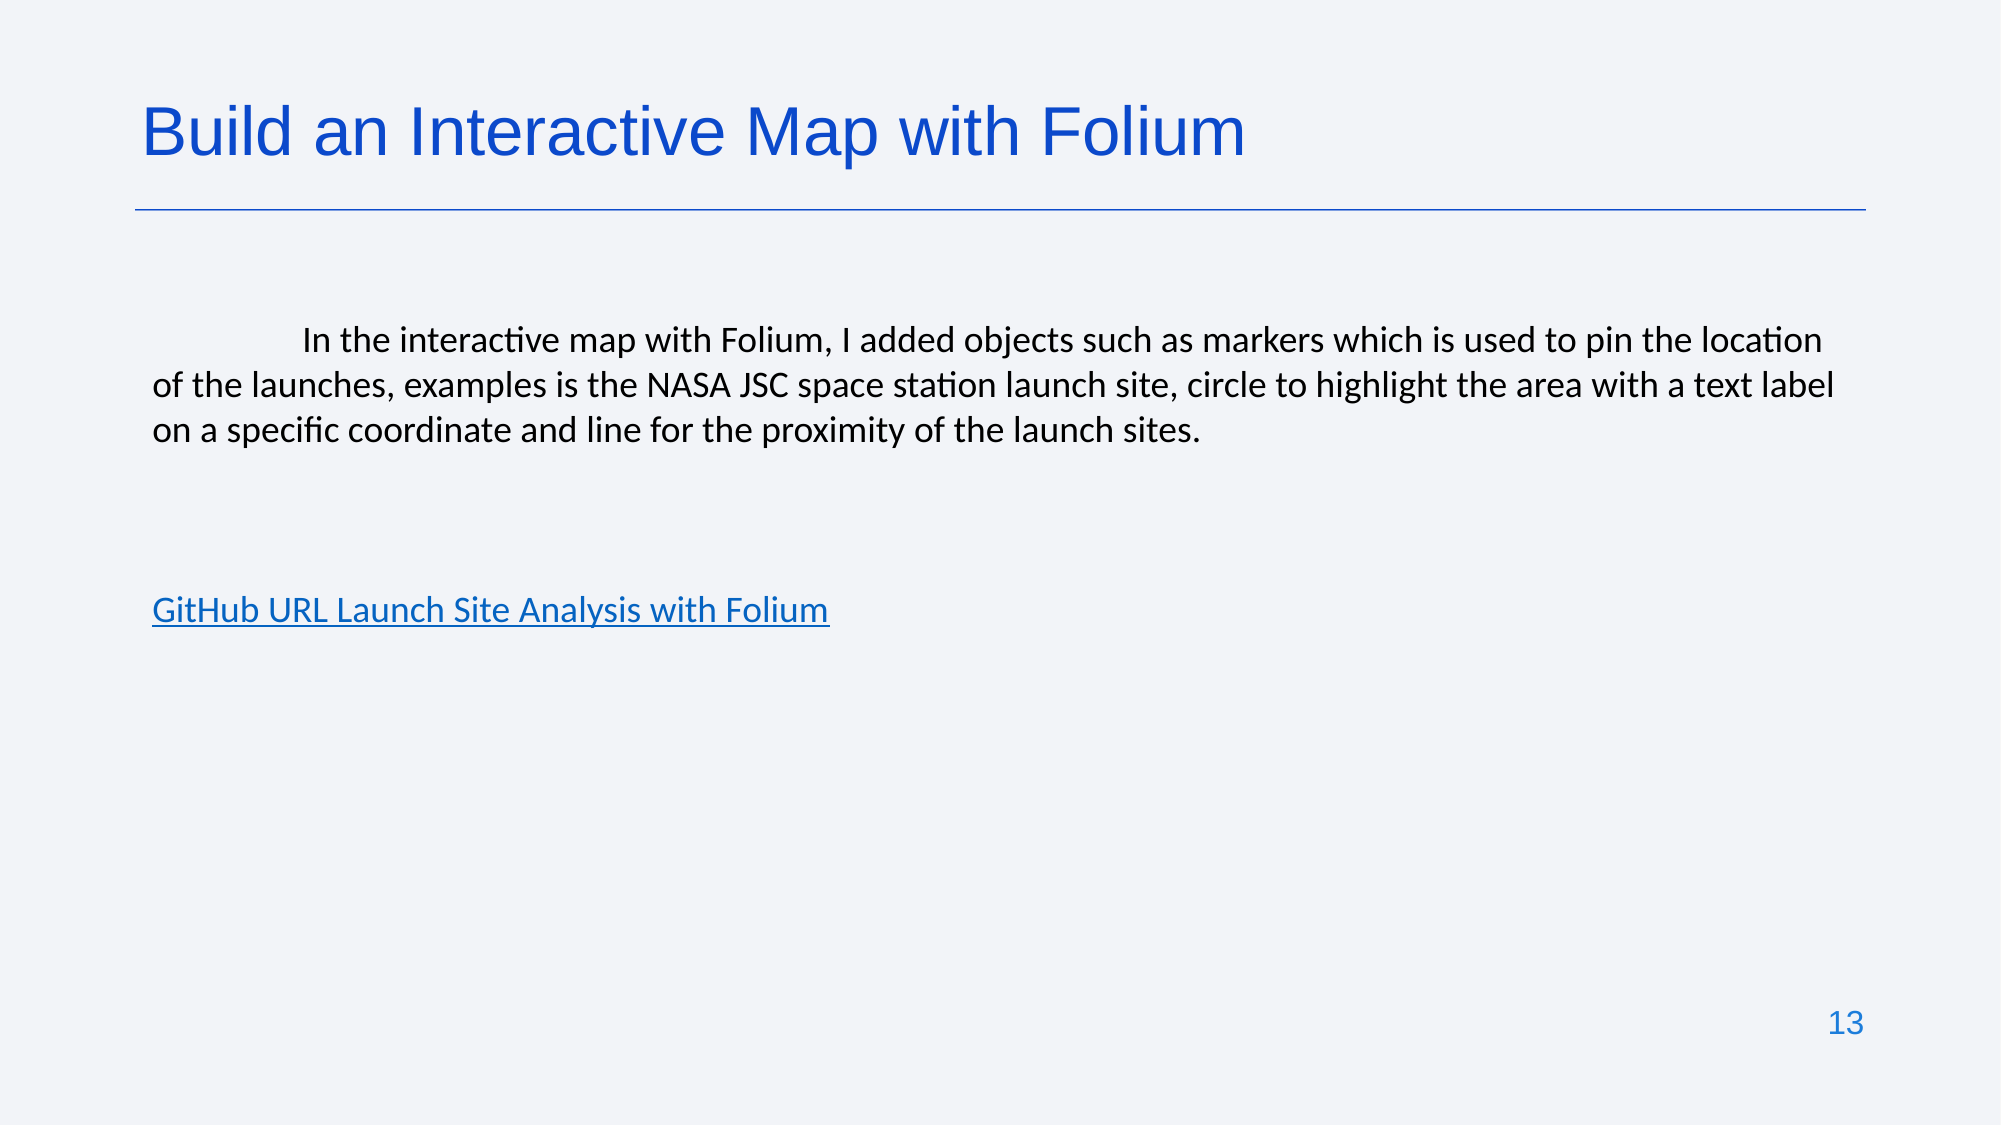

Build an Interactive Map with Folium
	In the interactive map with Folium, I added objects such as markers which is used to pin the location of the launches, examples is the NASA JSC space station launch site, circle to highlight the area with a text label on a specific coordinate and line for the proximity of the launch sites.

GitHub URL Launch Site Analysis with Folium

13